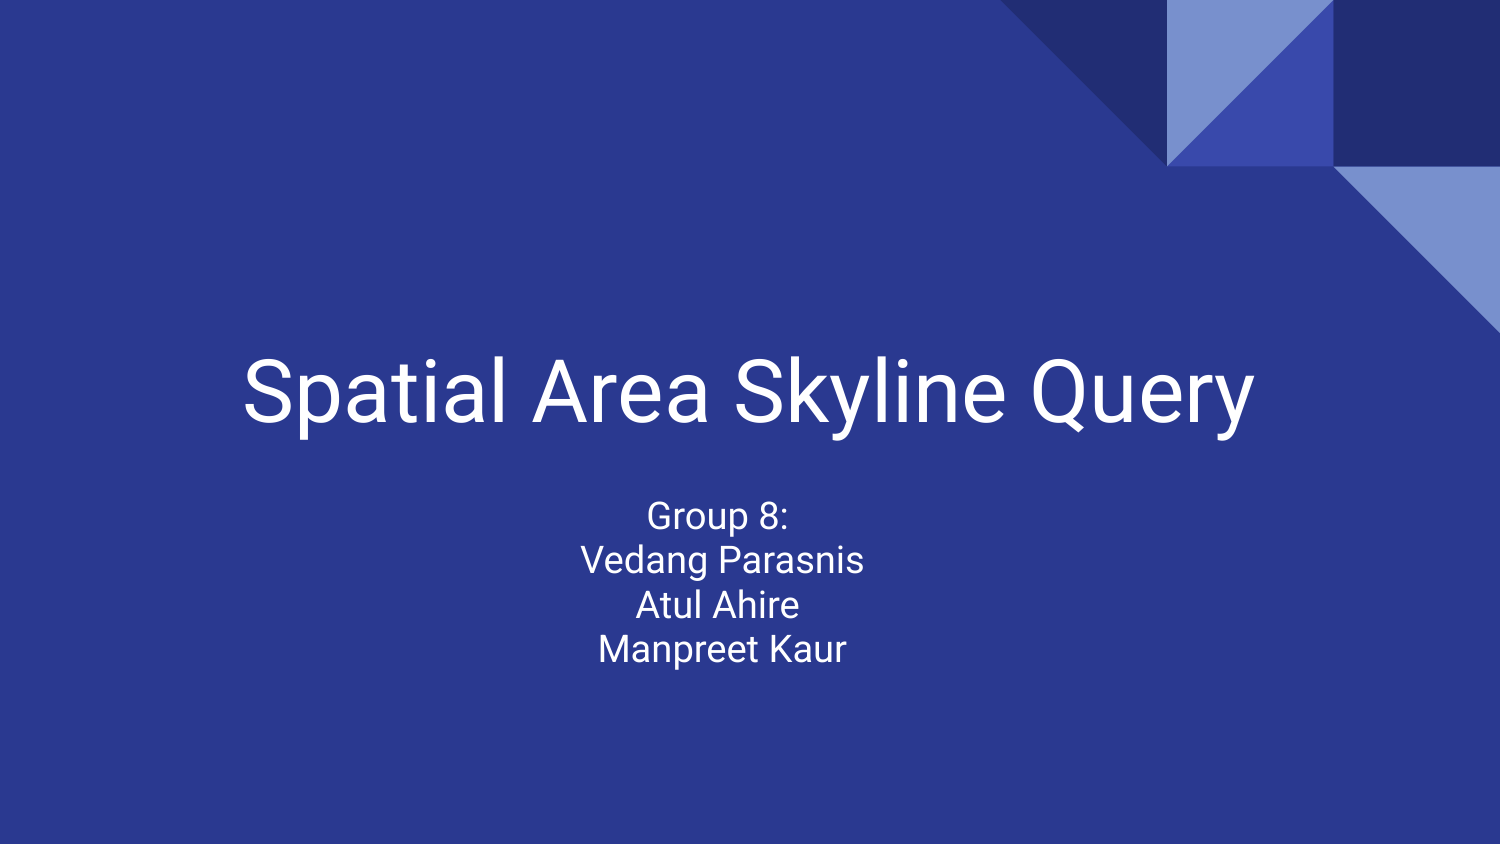

# Spatial Area Skyline Query
Group 8:
Vedang Parasnis
Atul Ahire
Manpreet Kaur